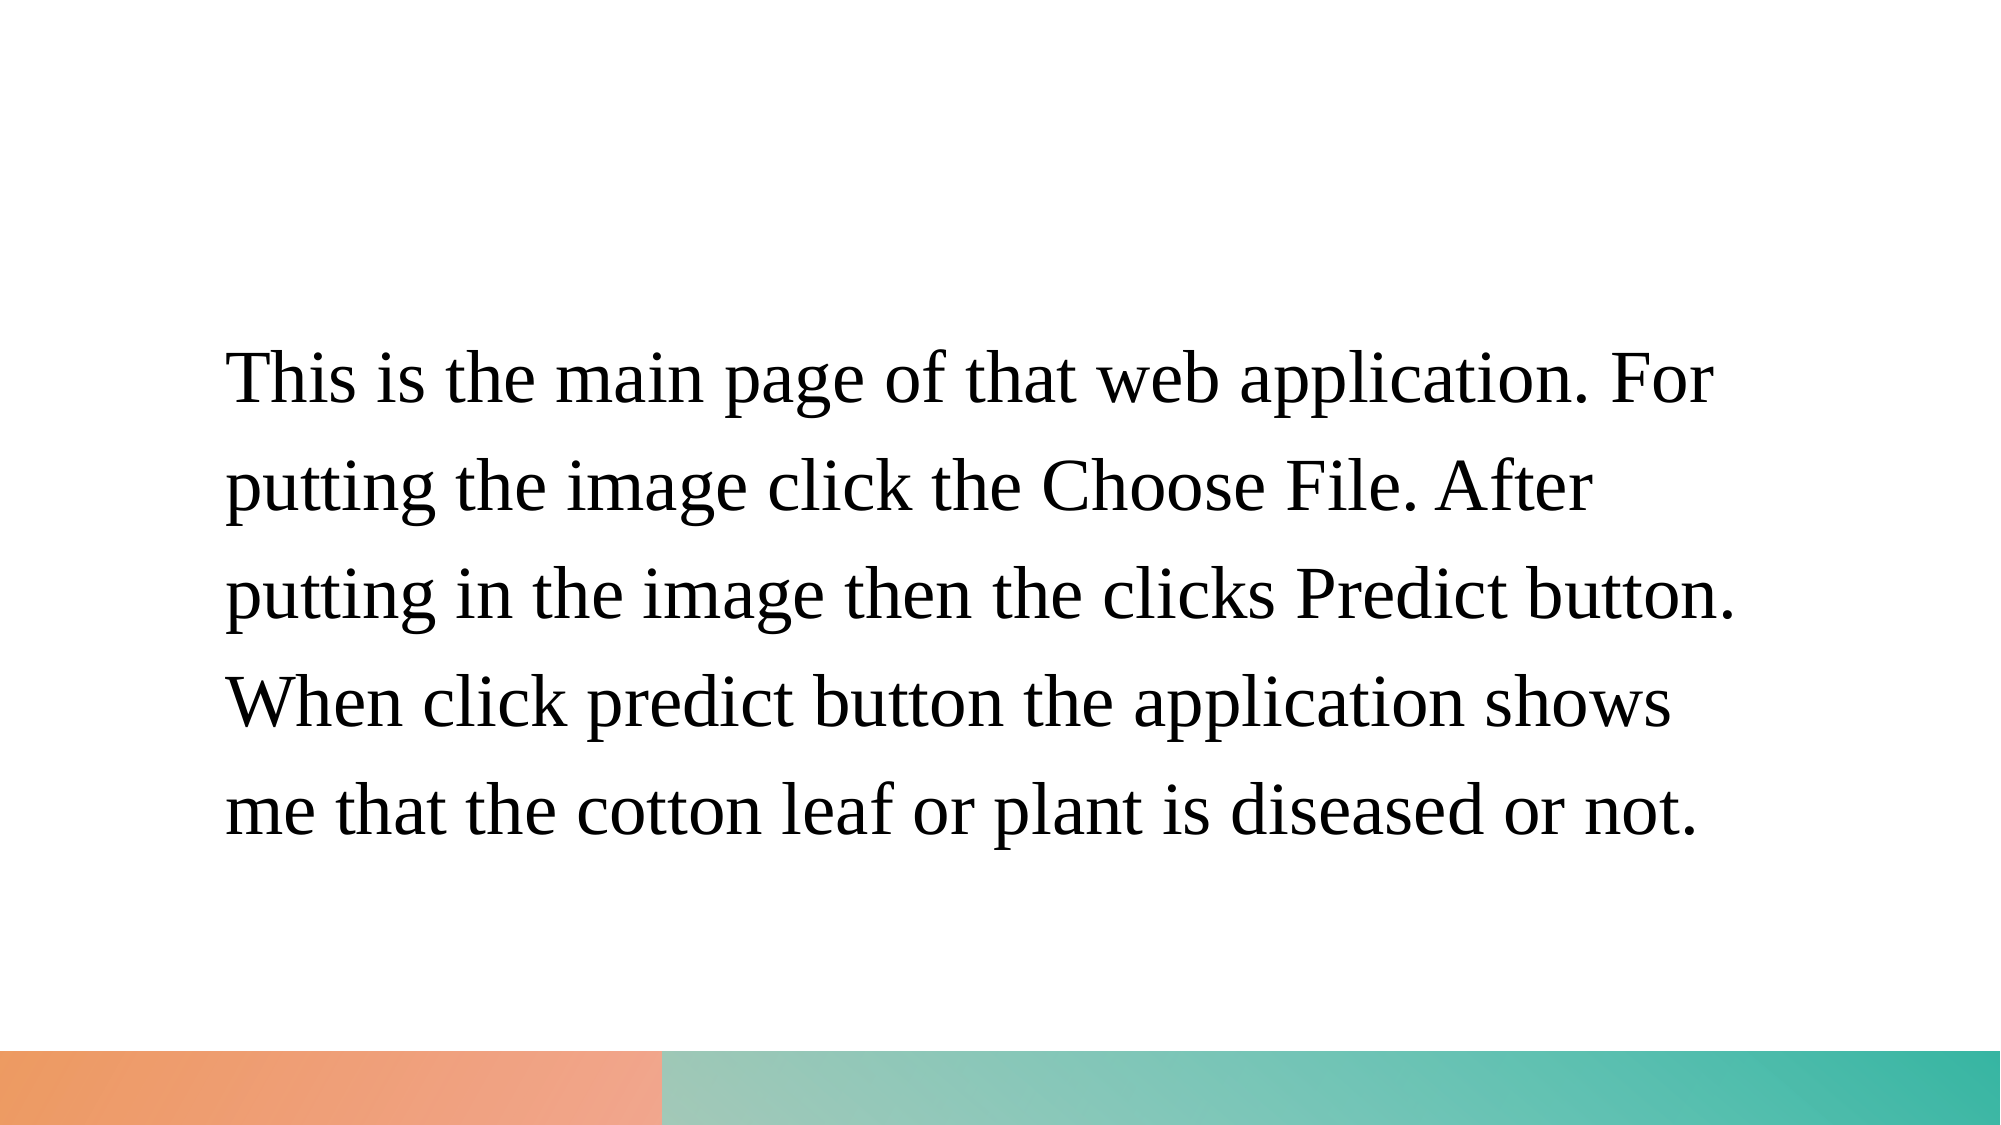

This is the main page of that web application. For putting the image click the Choose File. After putting in the image then the clicks Predict button. When click predict button the application shows me that the cotton leaf or plant is diseased or not.